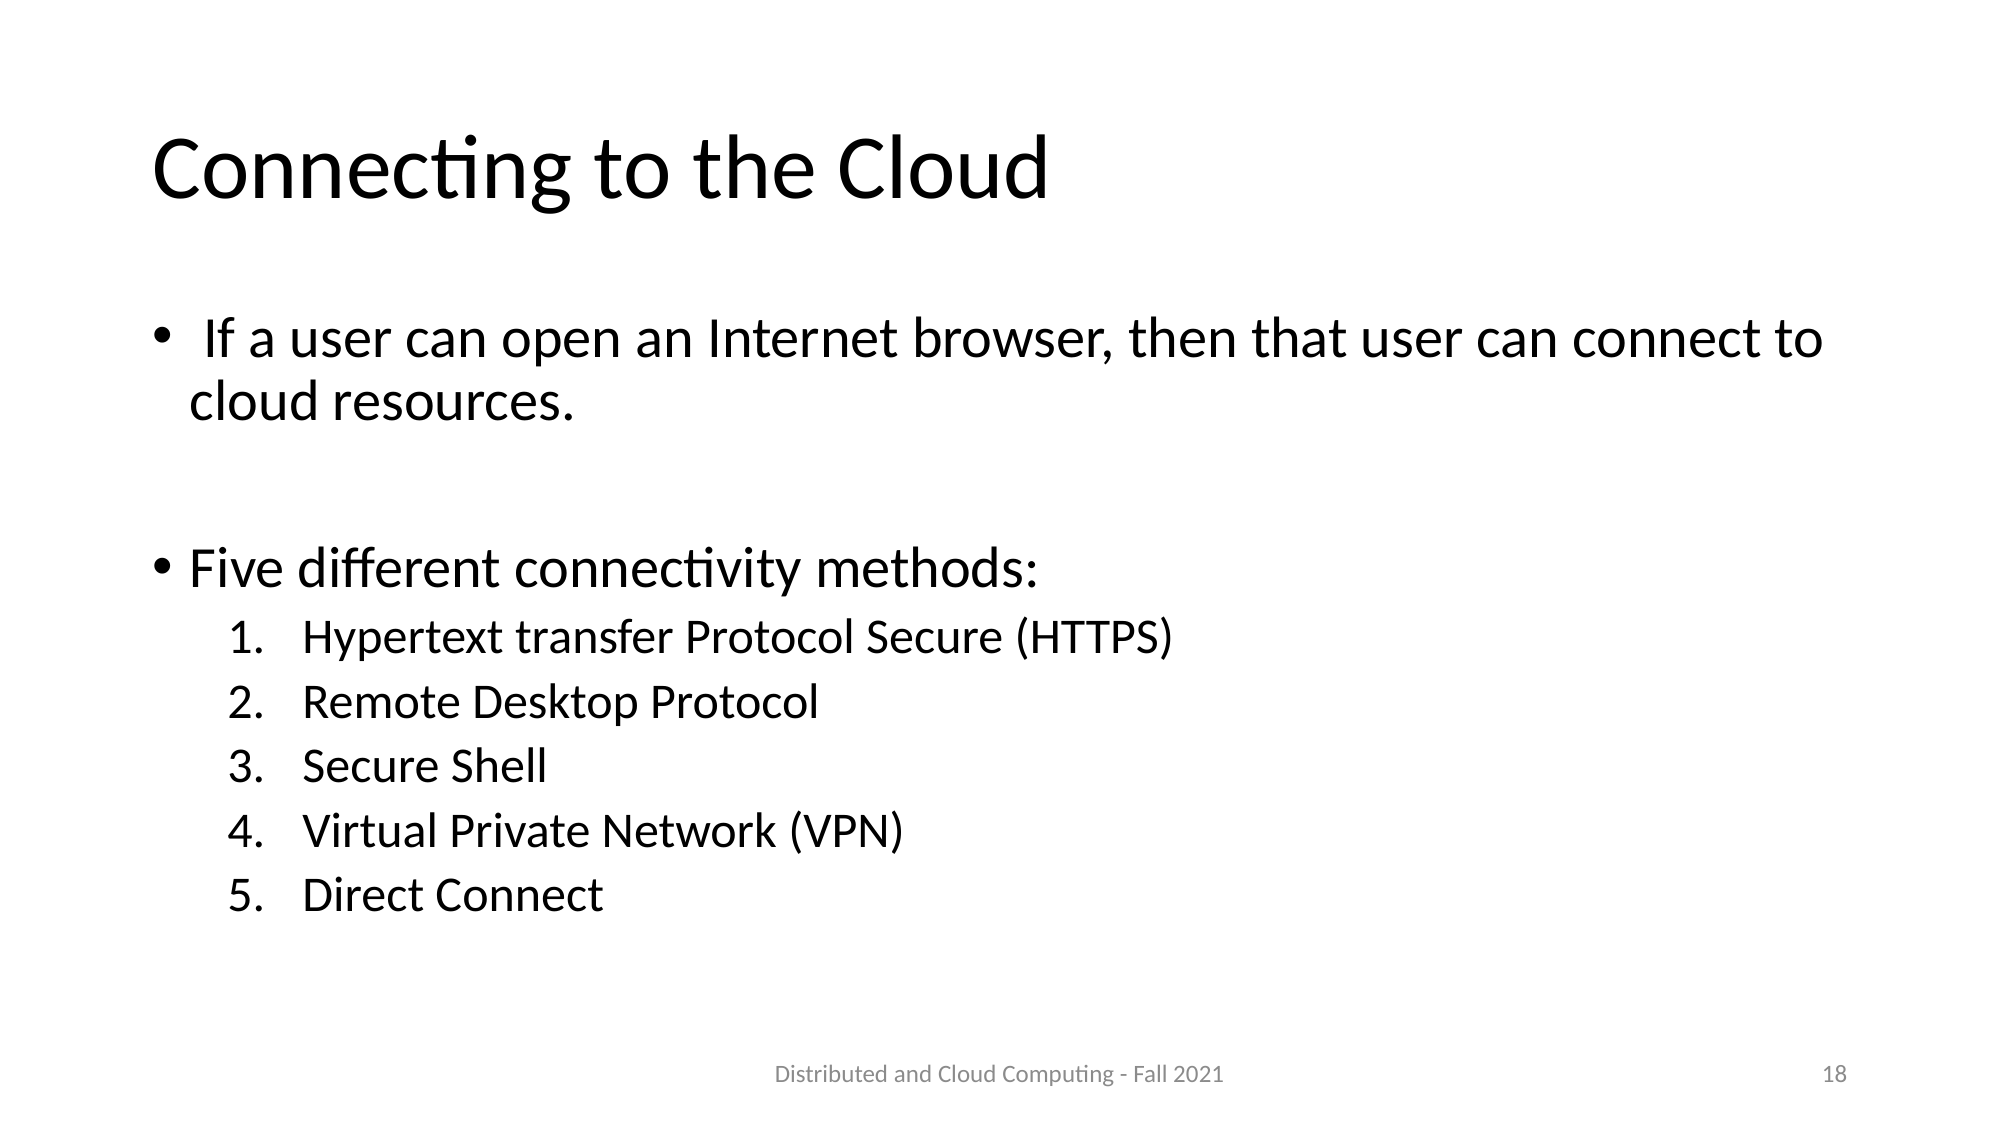

# Connecting to the Cloud
 If a user can open an Internet browser, then that user can connect to cloud resources.

Five different connectivity methods:
Hypertext transfer Protocol Secure (HTTPS)
Remote Desktop Protocol
Secure Shell
Virtual Private Network (VPN)
Direct Connect

Distributed and Cloud Computing - Fall 2021
18